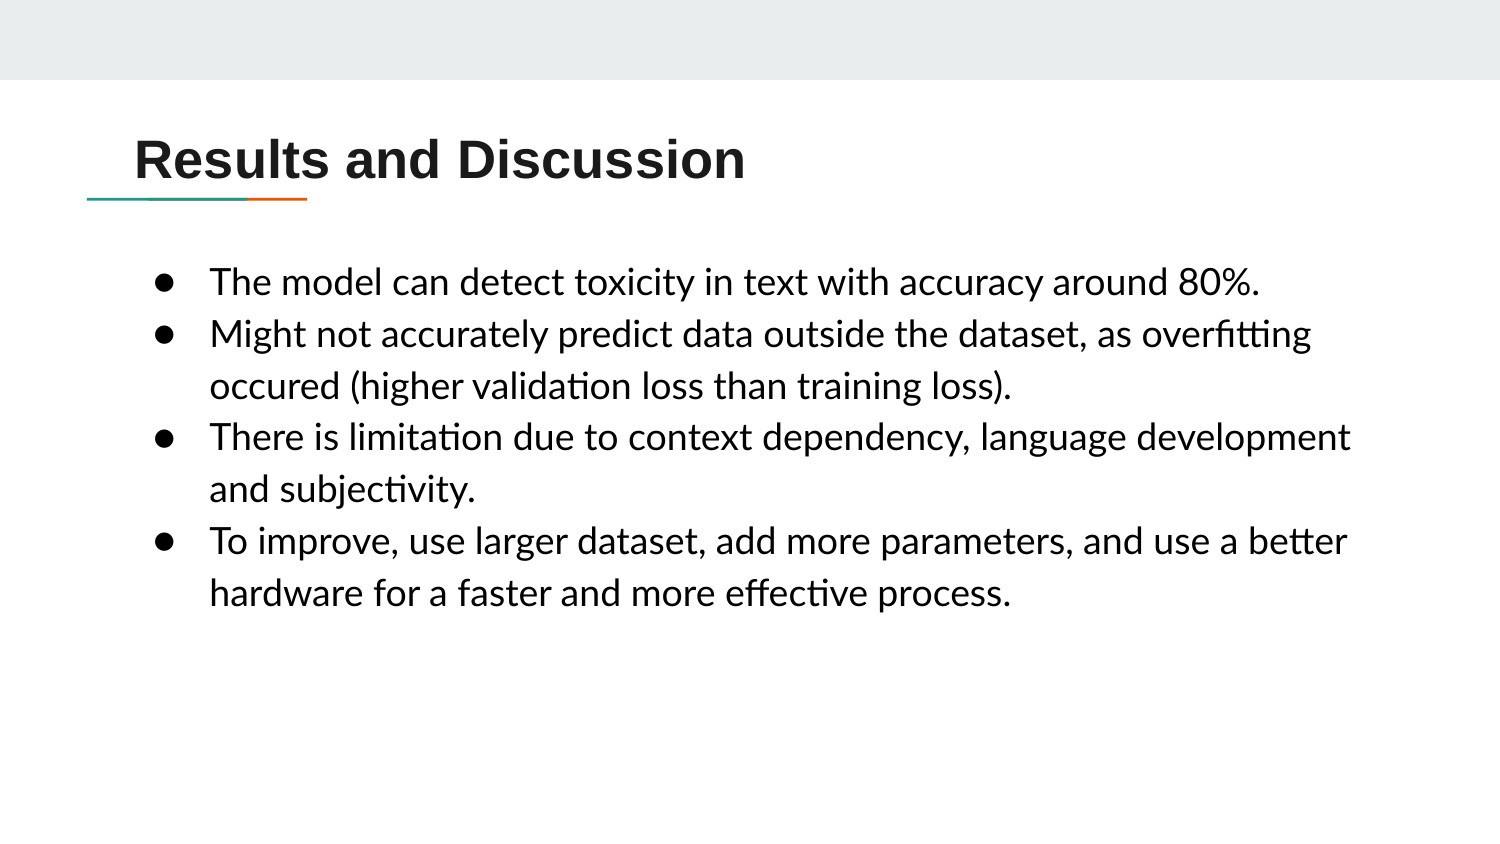

# Results and Discussion
The model can detect toxicity in text with accuracy around 80%.
Might not accurately predict data outside the dataset, as overfitting occured (higher validation loss than training loss).
There is limitation due to context dependency, language development and subjectivity.
To improve, use larger dataset, add more parameters, and use a better hardware for a faster and more effective process.